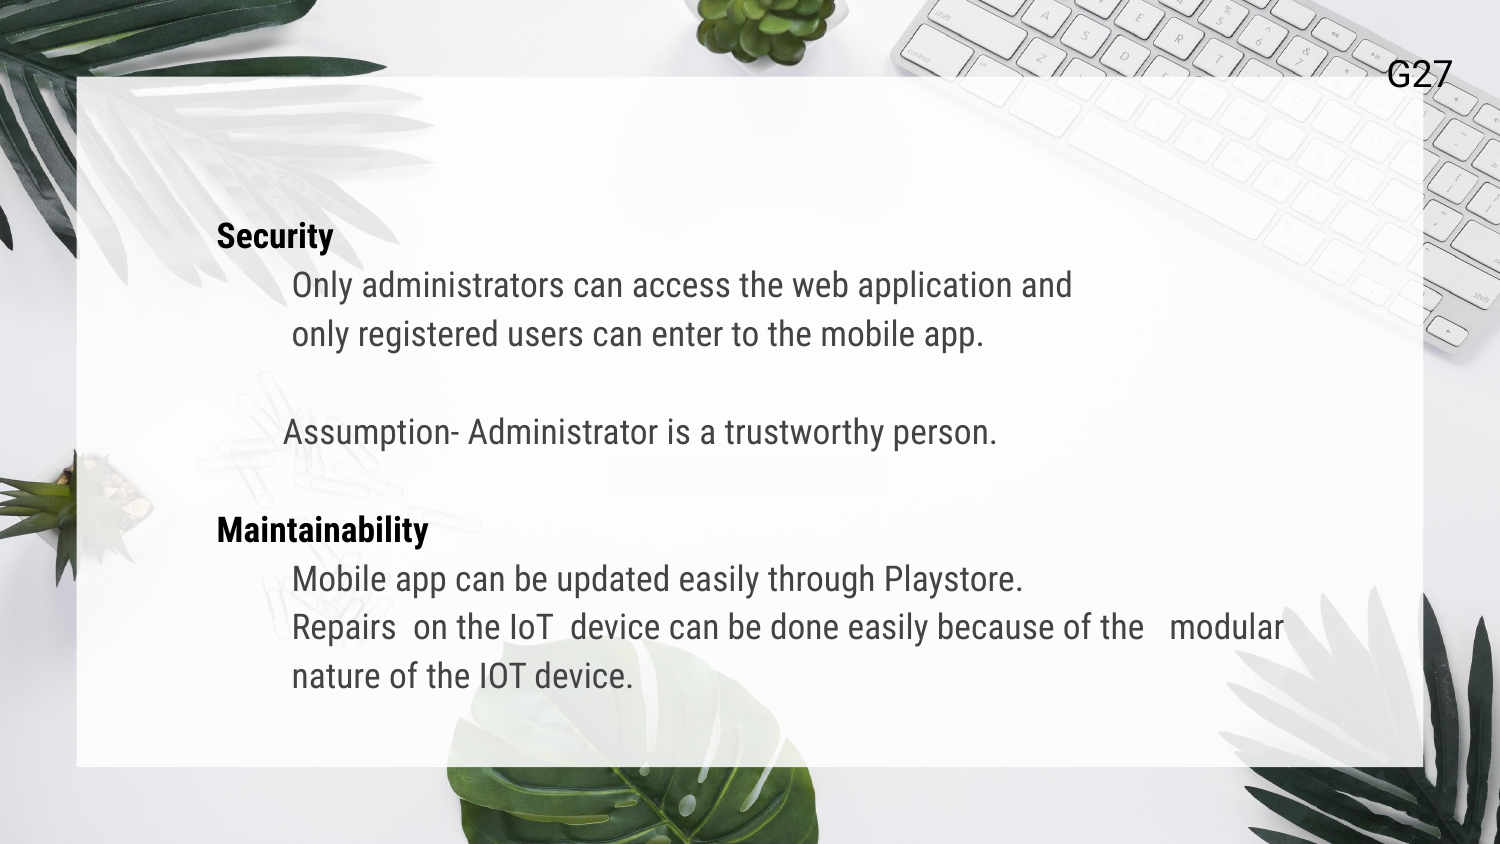

G27
Security
Only administrators can access the web application and
only registered users can enter to the mobile app.

        Assumption- Administrator is a trustworthy person.

Maintainability
Mobile app can be updated easily through Playstore.
Repairs  on the IoT  device can be done easily because of the   modular nature of the IOT device.